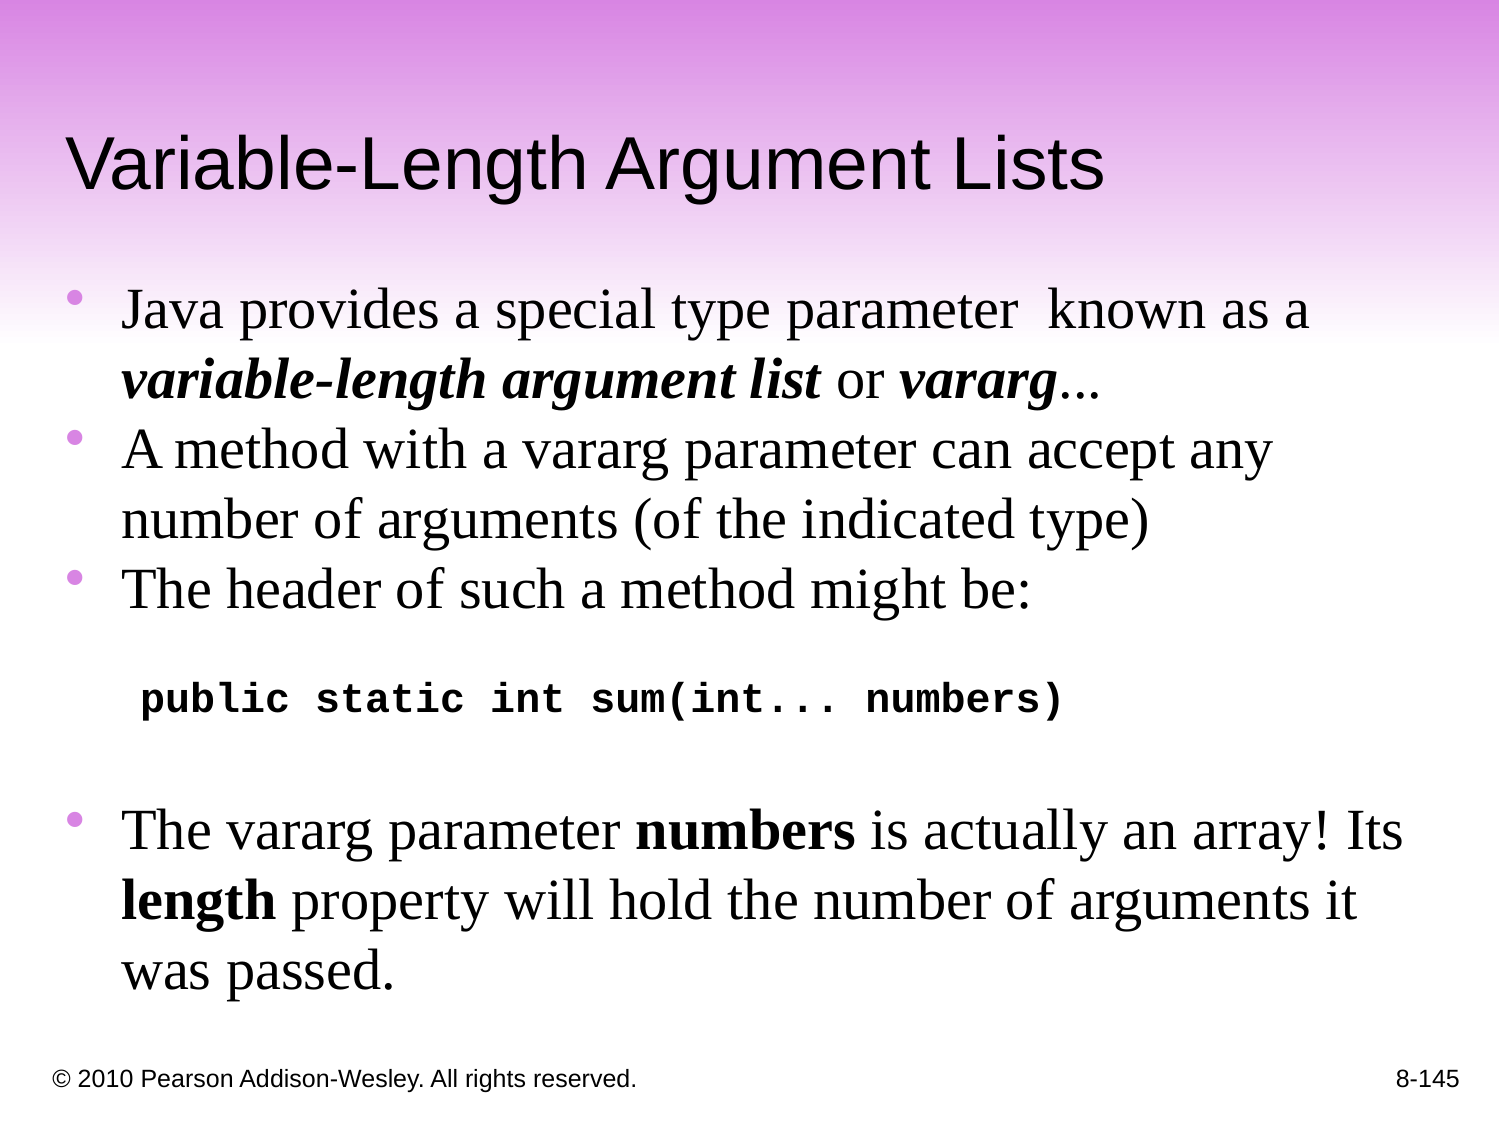

Variable-Length Argument Lists
Java provides a special type parameter  known as a variable-length argument list or vararg...
A method with a vararg parameter can accept any number of arguments (of the indicated type)
The header of such a method might be:

public static int sum(int... numbers)

The vararg parameter numbers is actually an array! Its length property will hold the number of arguments it was passed.
8-145